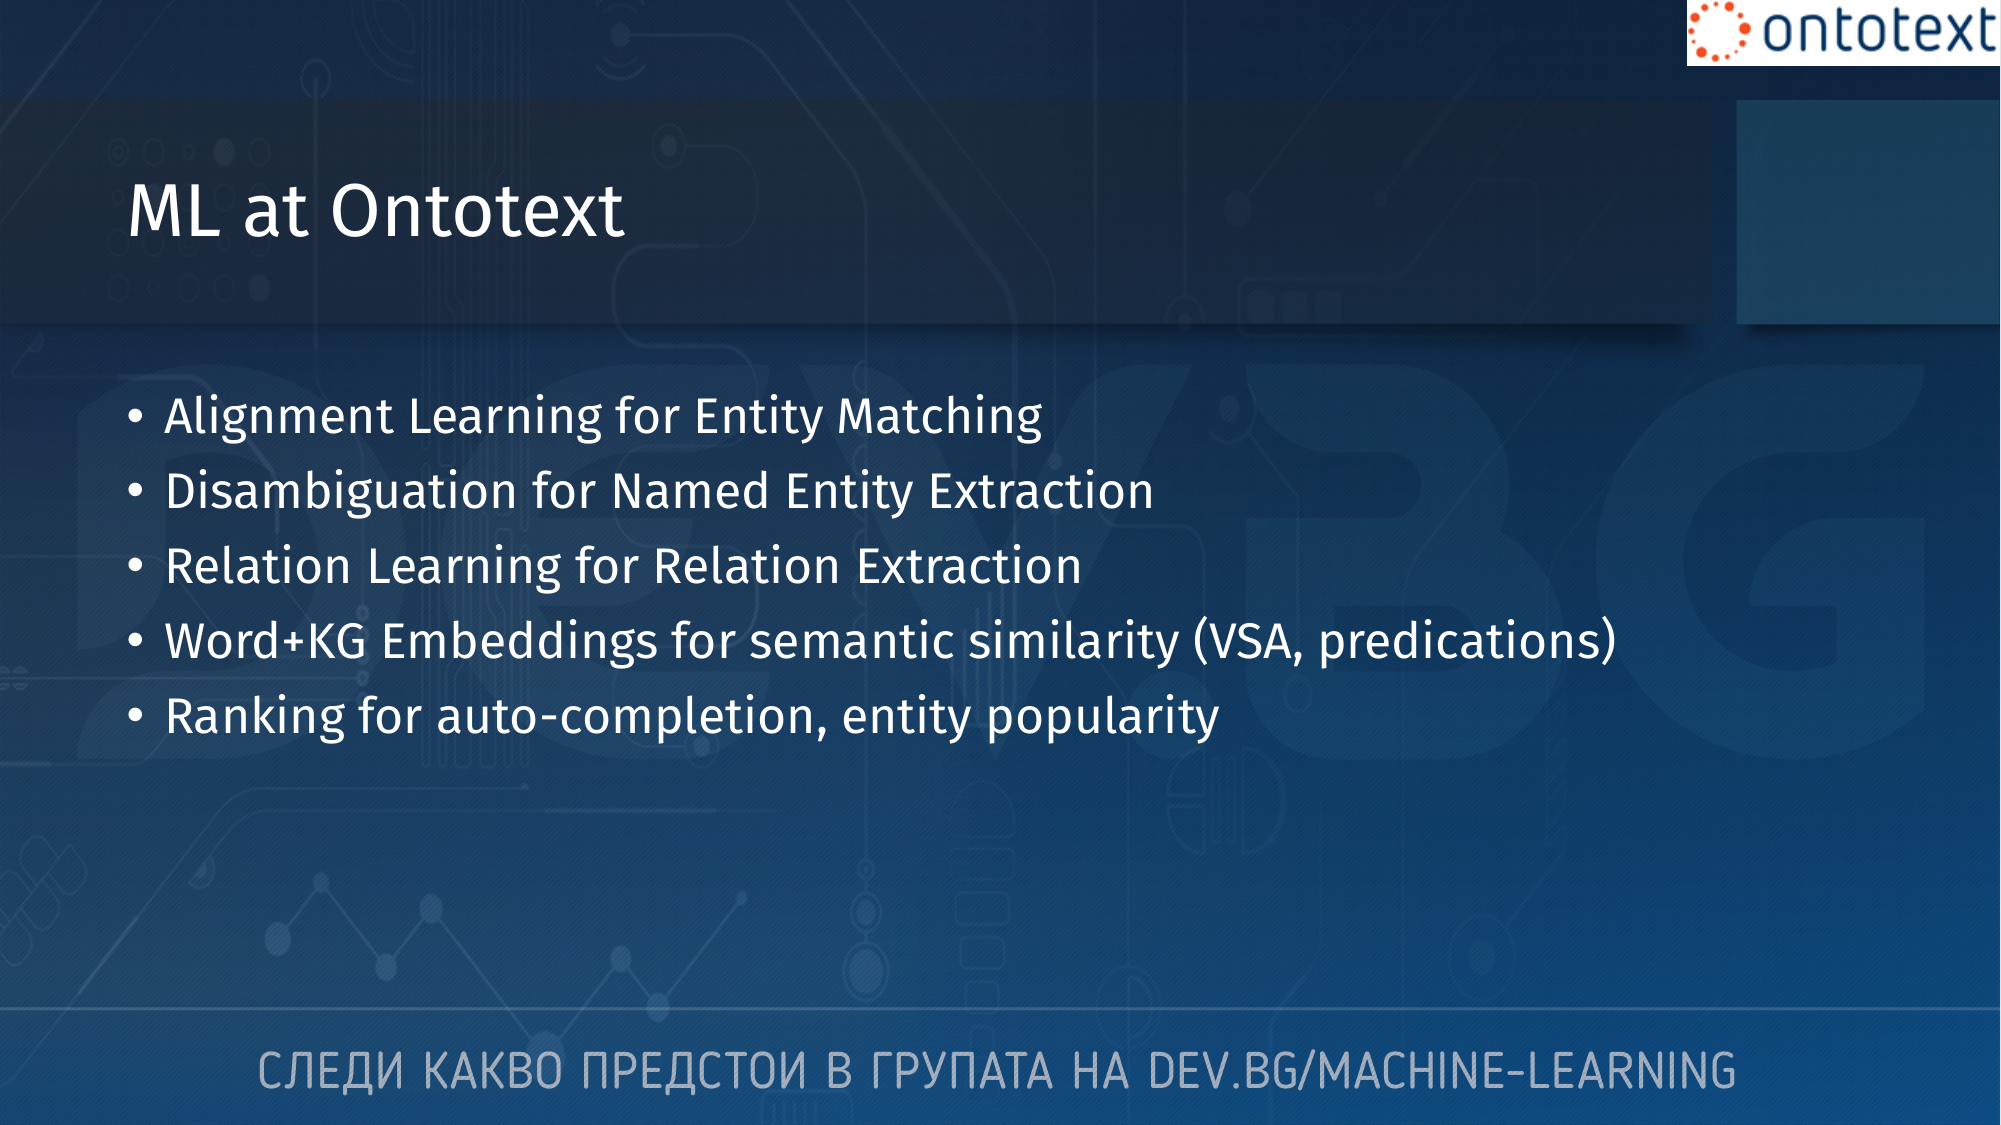

# ML at Ontotext
Alignment Learning for Entity Matching
Disambiguation for Named Entity Extraction
Relation Learning for Relation Extraction
Word+KG Embeddings for semantic similarity (VSA, predications)
Ranking for auto-completion, entity popularity